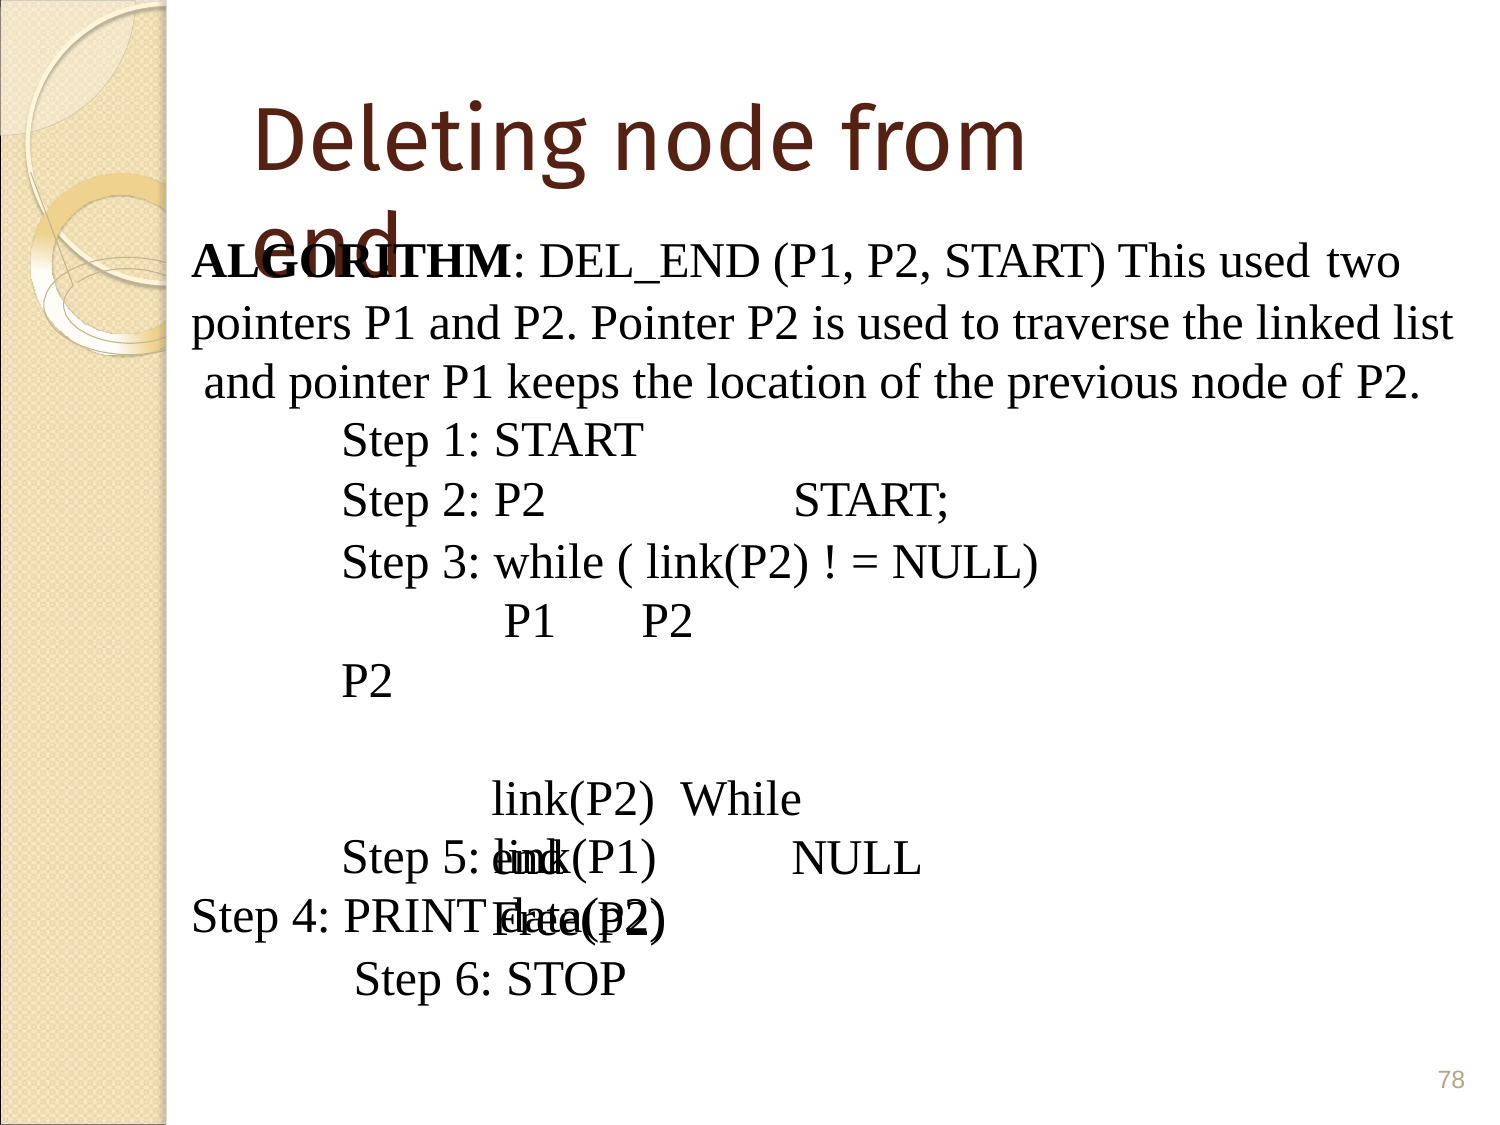

# Deleting node from end

ALGORITHM: DEL_END (P1, P2, START) This used two
pointers P1 and P2. Pointer P2 is used to traverse the linked list  and pointer P1 keeps the location of the previous node of P2.
Step 1: START
Step 2: P2	START;
Step 3: while ( link(P2) ! = NULL)  P1	P2
P2	link(P2)  While end
Step 4: PRINT data(p2)

Step 5: link(P1)
Free(P2)  Step 6: STOP
NULL

78